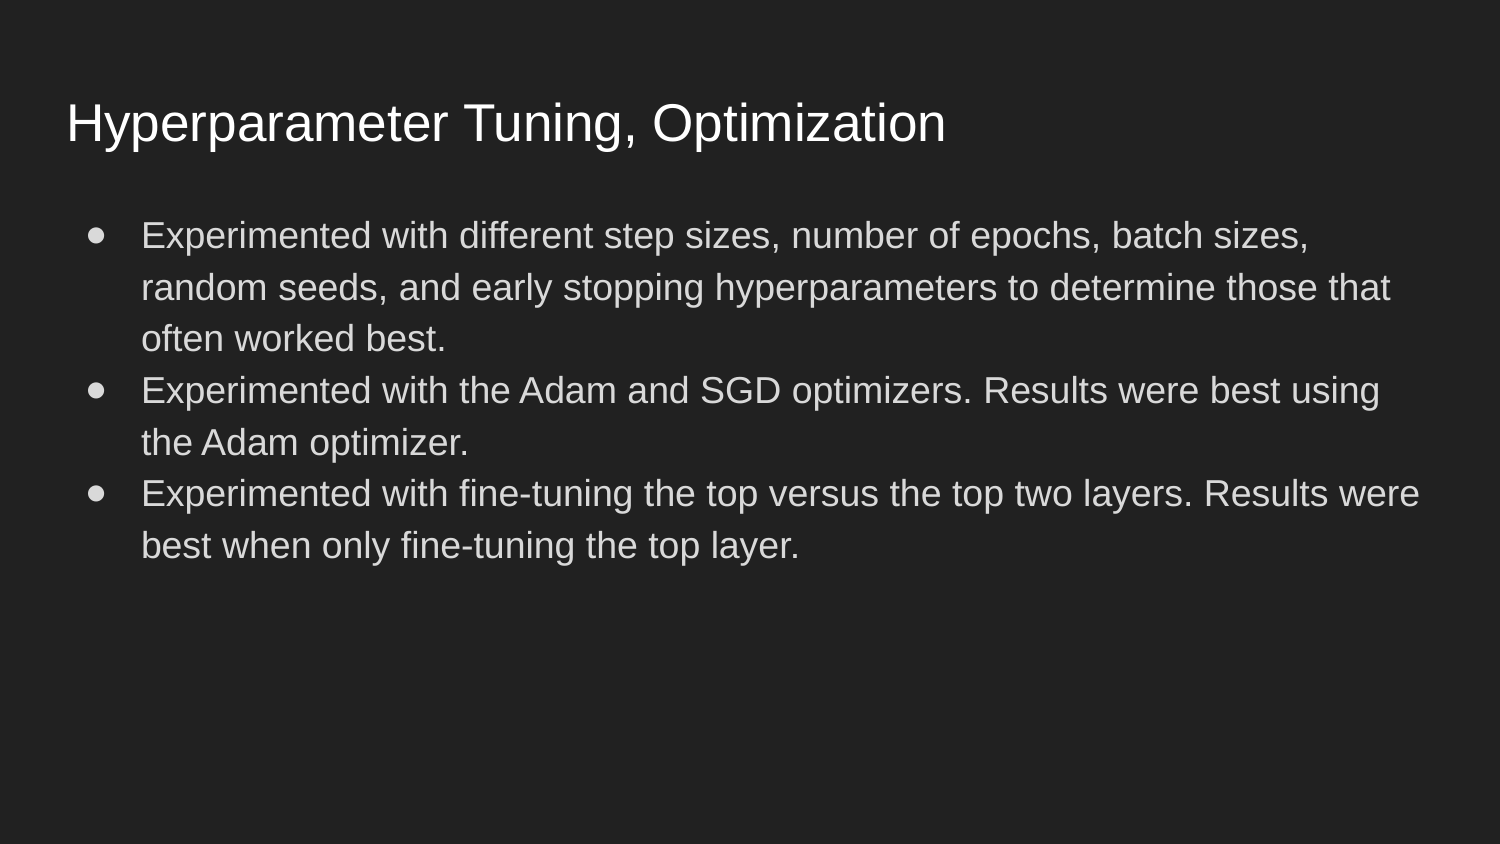

# Hyperparameter Tuning, Optimization
Experimented with different step sizes, number of epochs, batch sizes, random seeds, and early stopping hyperparameters to determine those that often worked best.
Experimented with the Adam and SGD optimizers. Results were best using the Adam optimizer.
Experimented with fine-tuning the top versus the top two layers. Results were best when only fine-tuning the top layer.